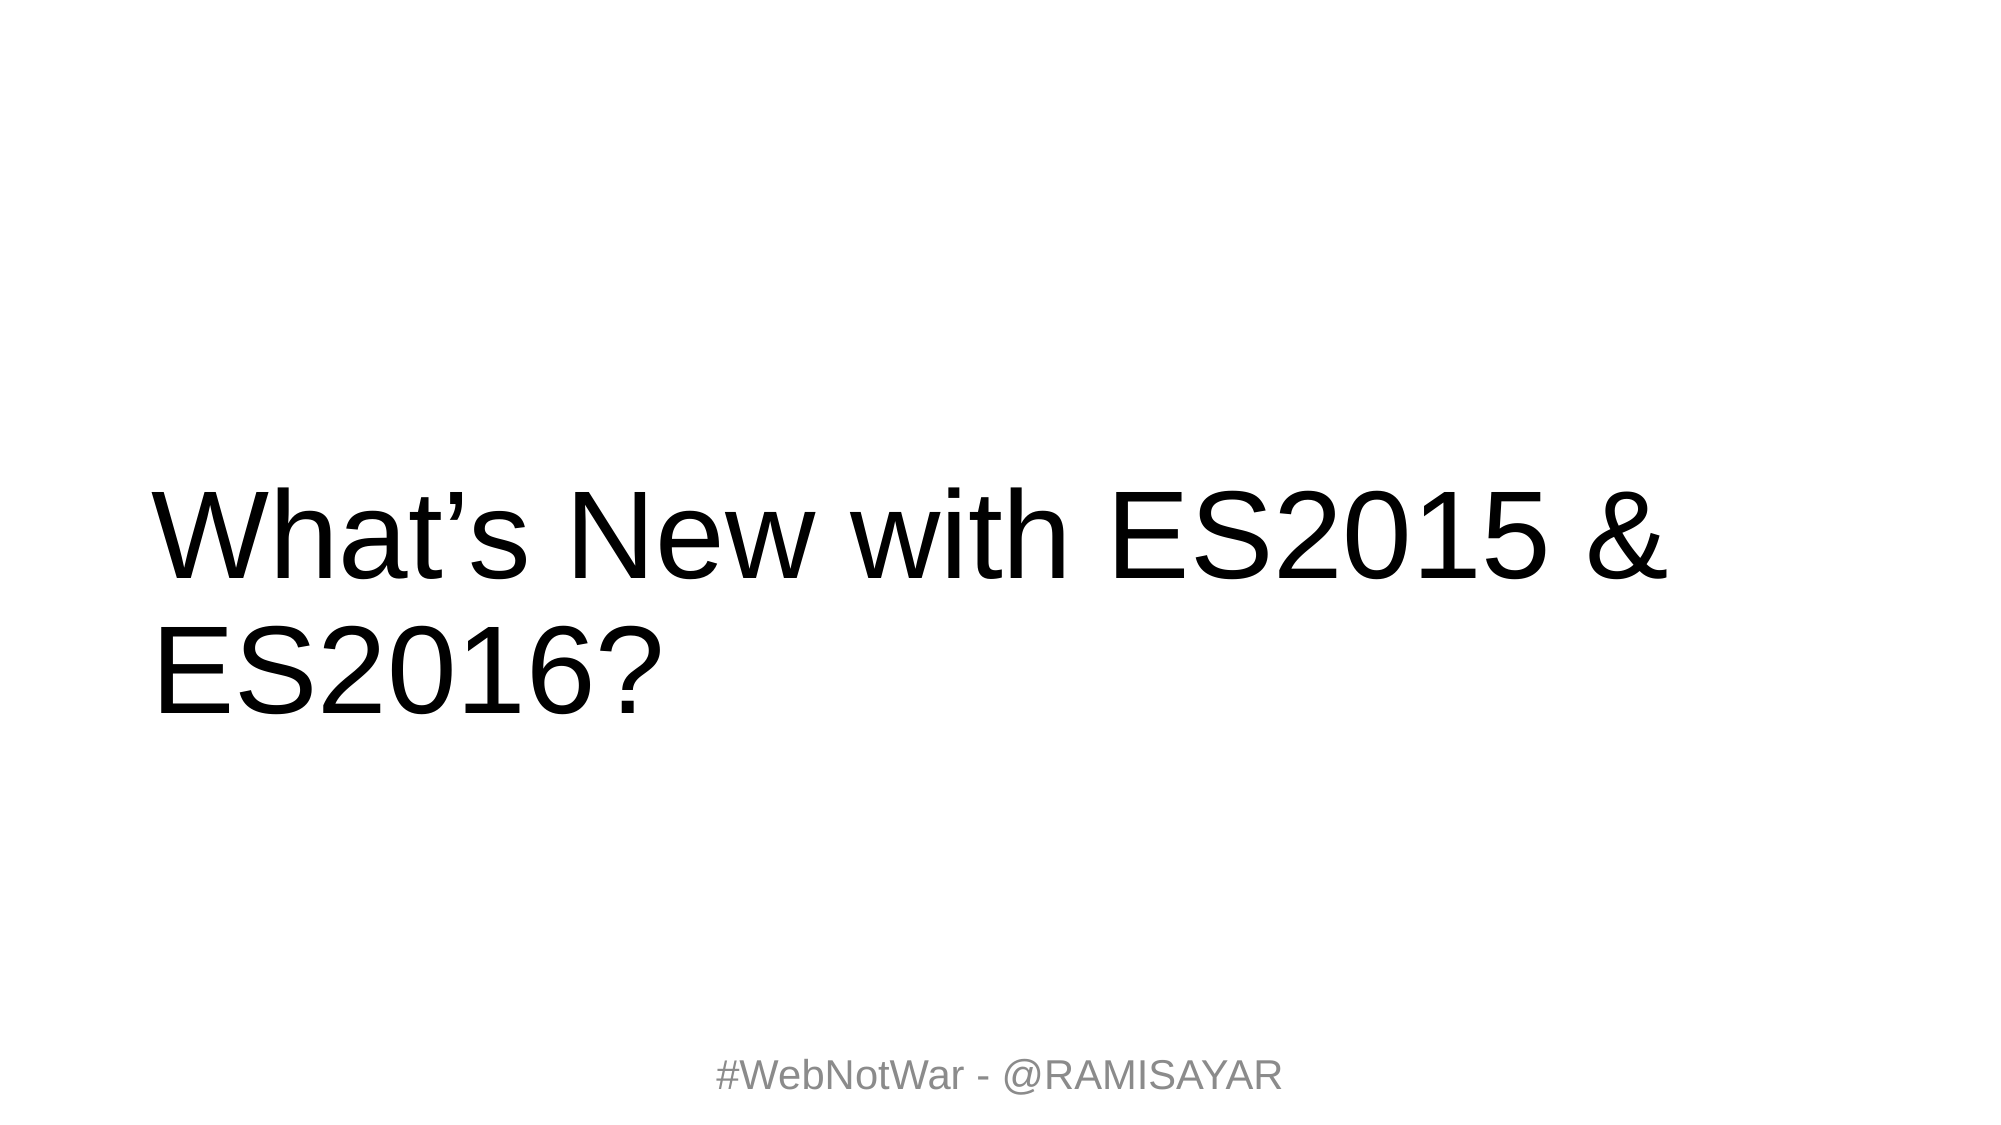

# What’s New with ES2015 & ES2016?

#WebNotWar - @RAMISAYAR